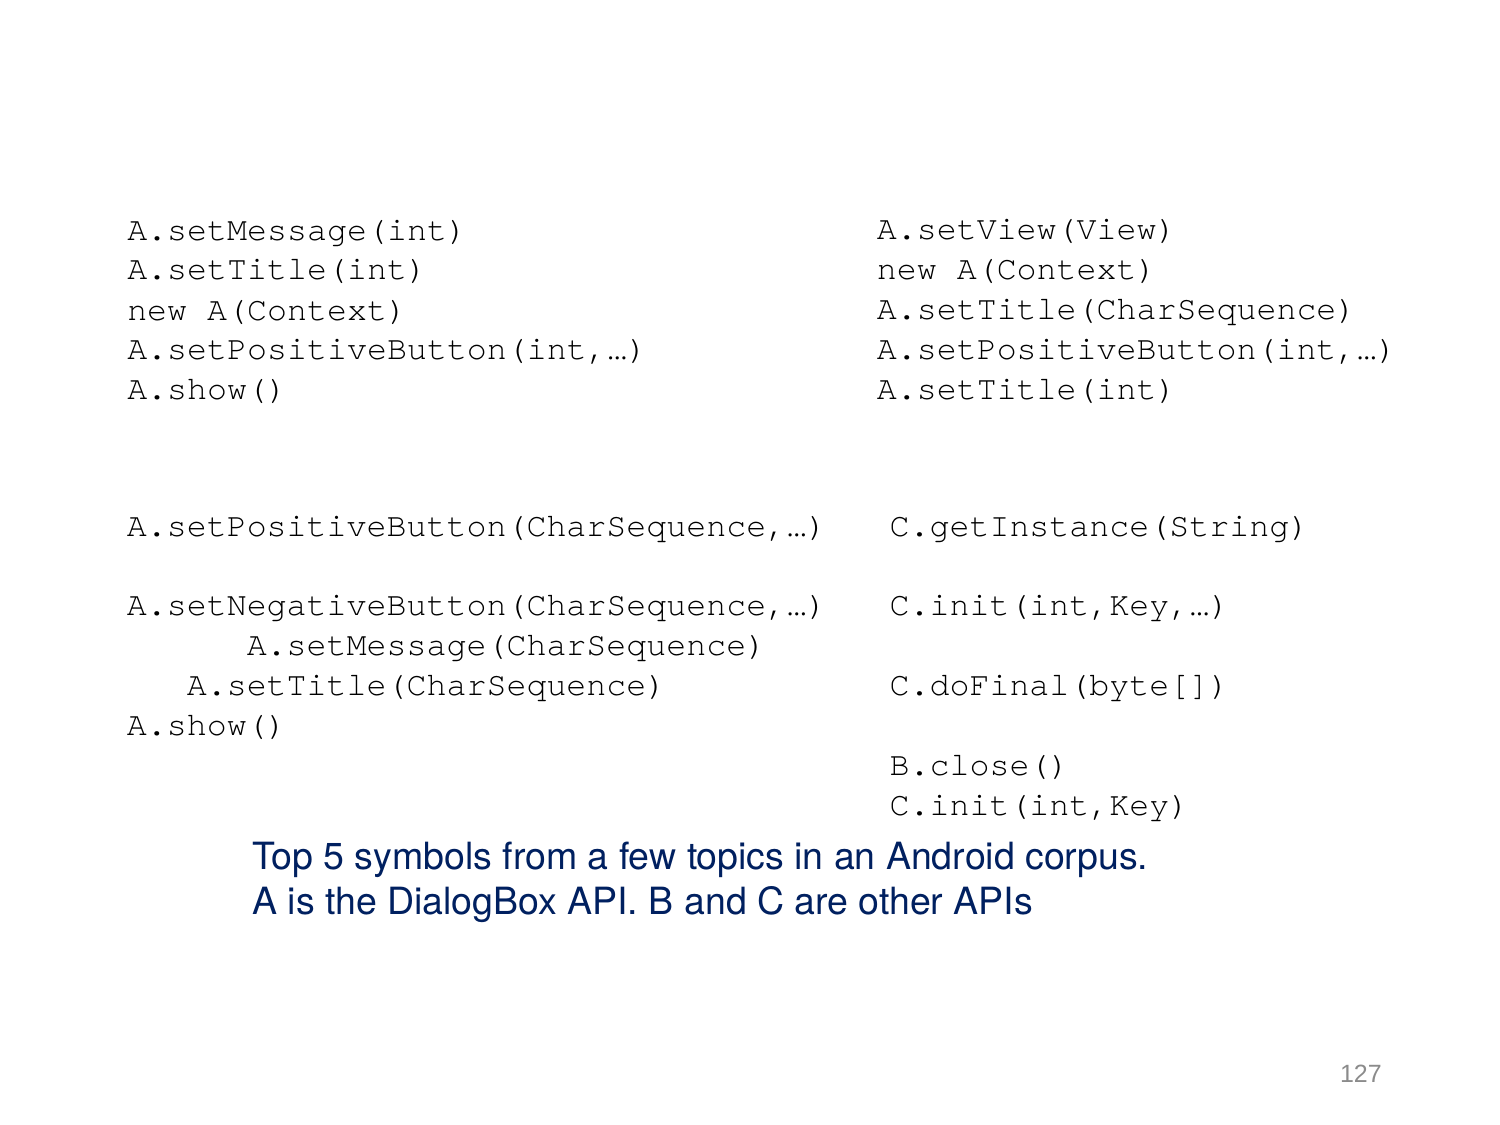

A.setView(View)
new A(Context)
A.setTitle(CharSequence)        A.setPositiveButton(int,…)
A.setTitle(int)
A.setMessage(int)
A.setTitle(int)
new A(Context)
A.setPositiveButton(int,…)
A.show()
A.setPositiveButton(CharSequence,…)        A.setNegativeButton(CharSequence,…)        A.setMessage(CharSequence)        A.setTitle(CharSequence)
A.show()
C.getInstance(String)
C.init(int,Key,…)
C.doFinal(byte[])
B.close()
C.init(int,Key)
Top 5 symbols from a few topics in an Android corpus. A is the DialogBox API. B and C are other APIs
127